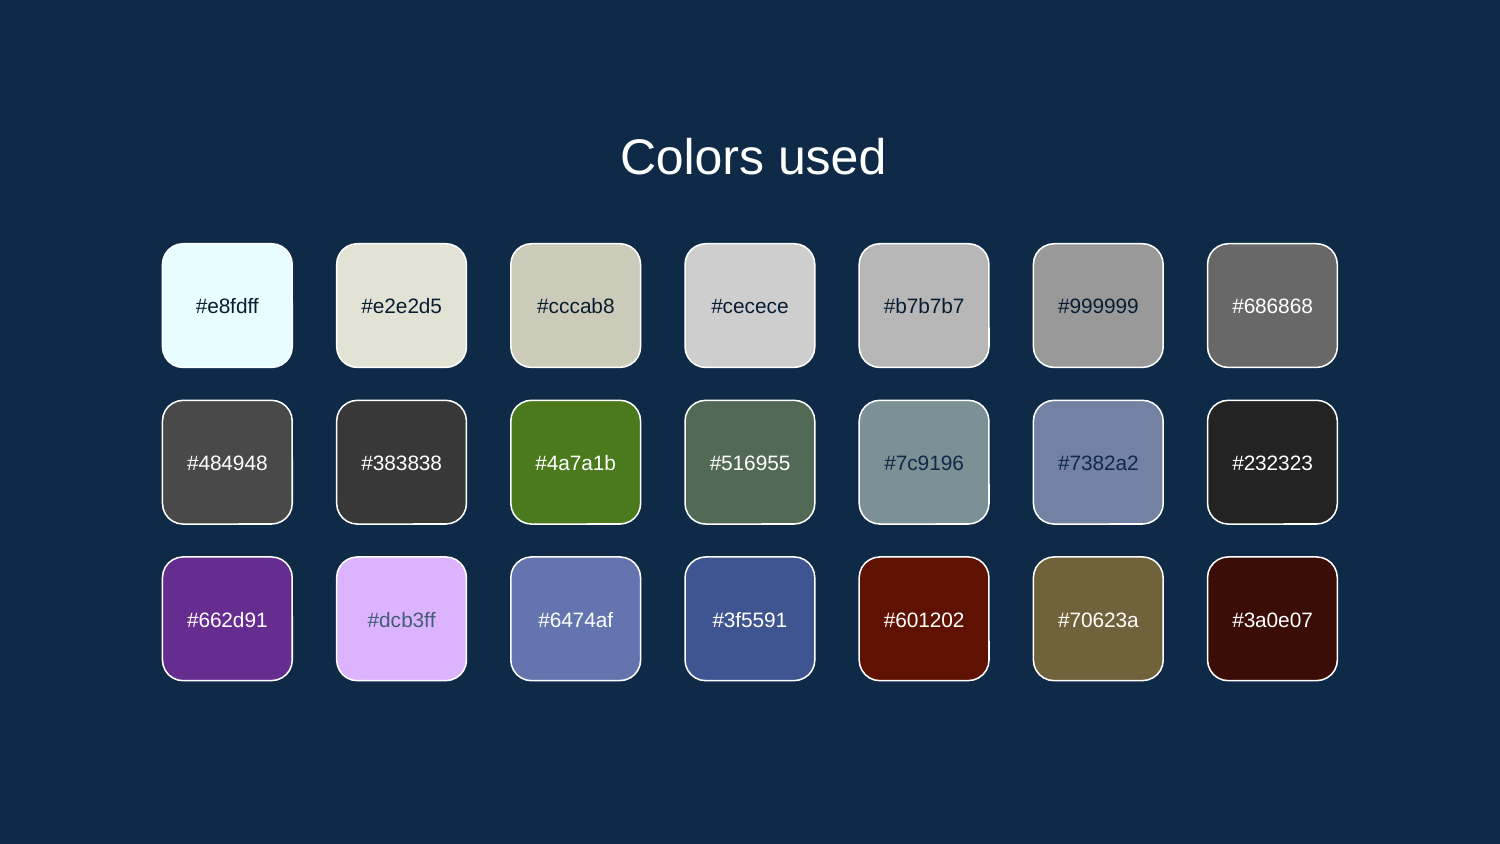

Colors used

#e8fdff
#e2e2d5
#cccab8
#cecece
#b7b7b7
#999999
#686868

#484948
#383838
#4a7a1b
#516955
#7c9196
#7382a2
#232323

#662d91
#dcb3ff
#6474af
#3f5591
#601202
#70623a
#3a0e07